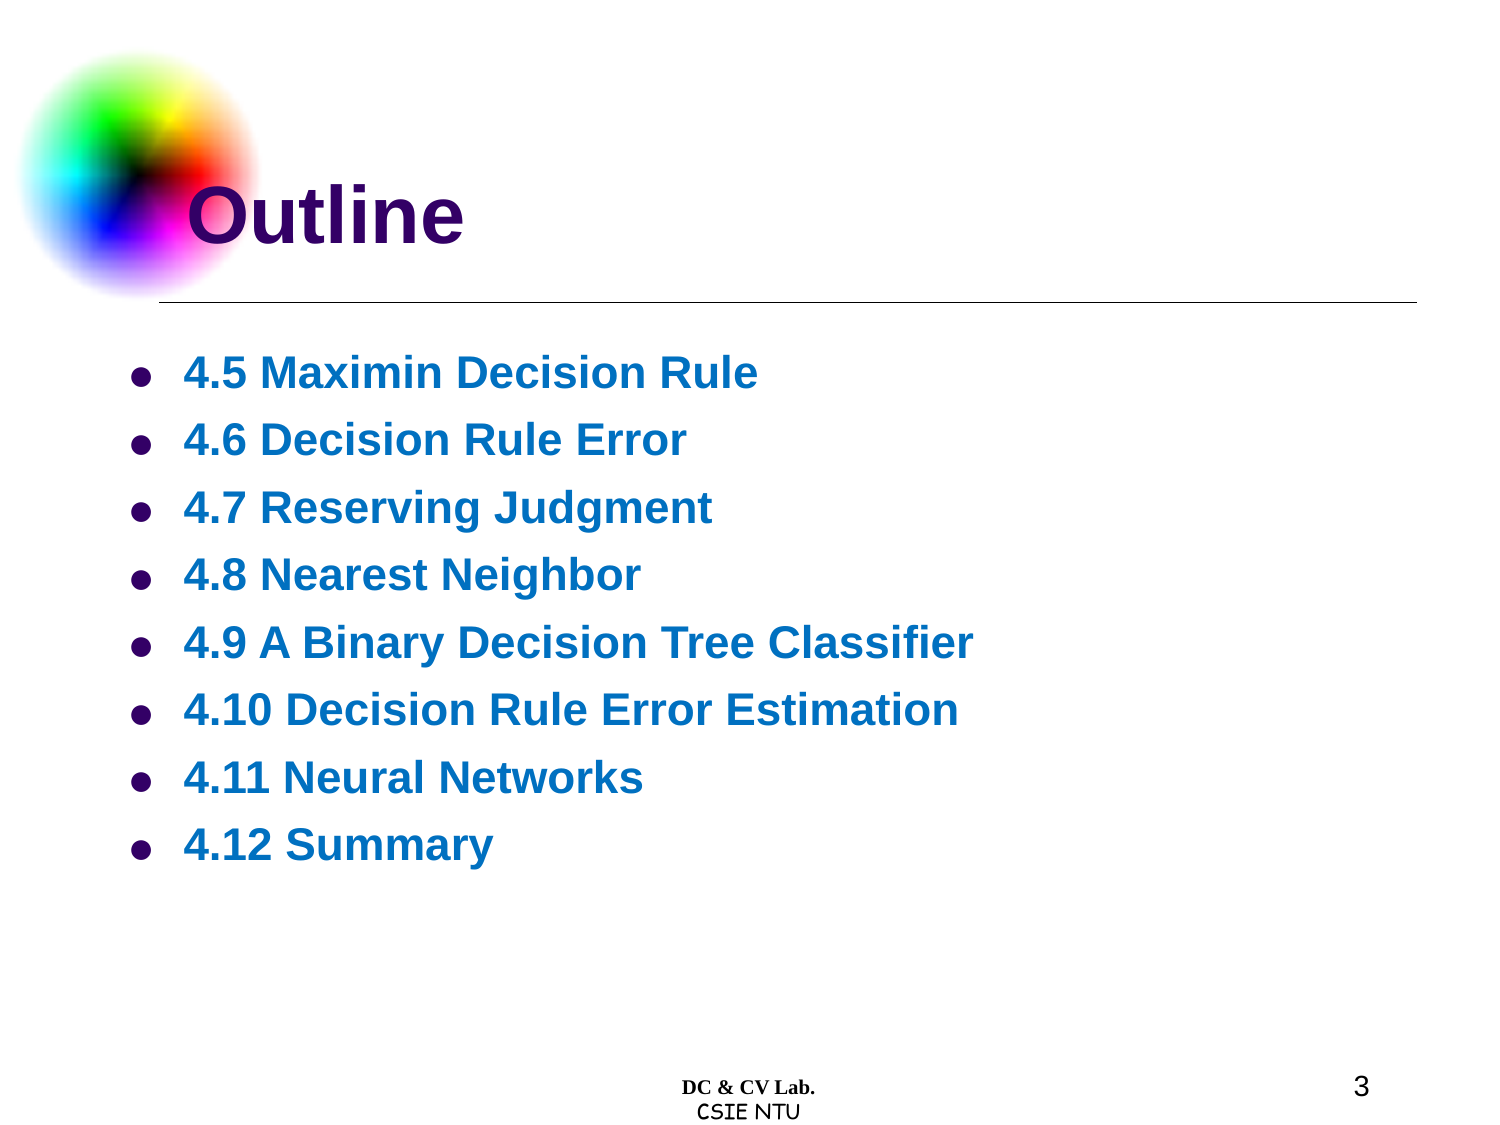

# Outline
4.5 Maximin Decision Rule
4.6 Decision Rule Error
4.7 Reserving Judgment
4.8 Nearest Neighbor
4.9 A Binary Decision Tree Classifier
4.10 Decision Rule Error Estimation
4.11 Neural Networks
4.12 Summary

3
DC & CV Lab.
CSIE NTU